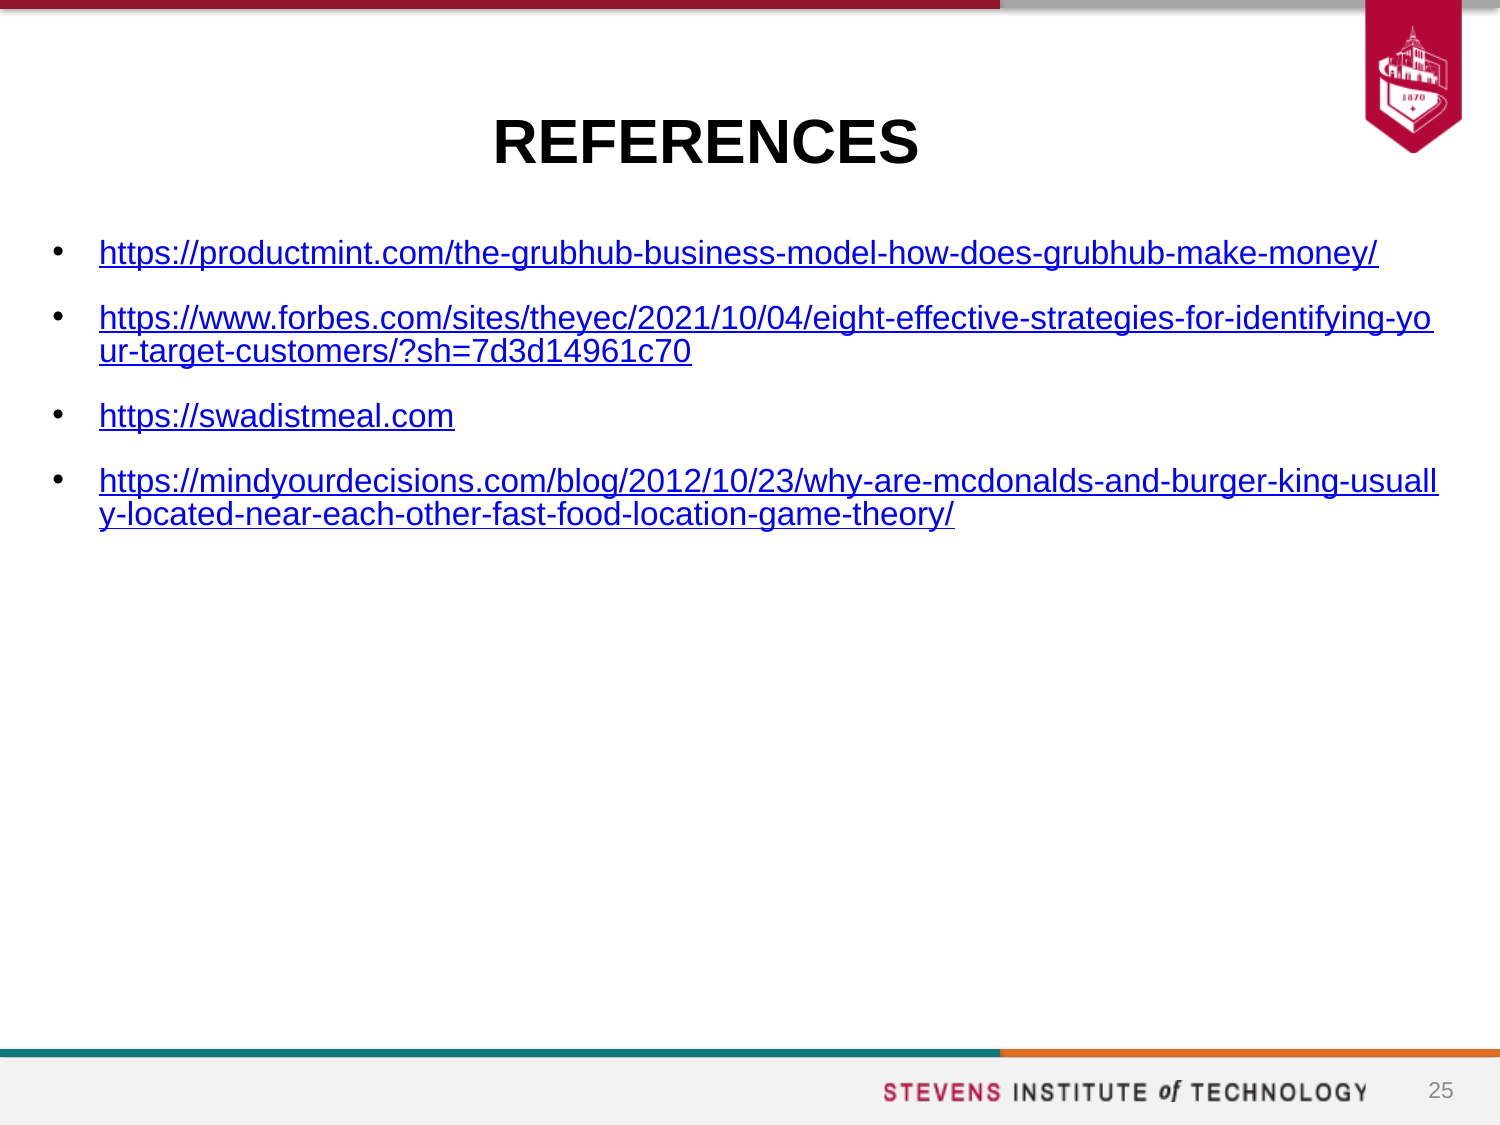

# REFERENCES
https://productmint.com/the-grubhub-business-model-how-does-grubhub-make-money/
https://www.forbes.com/sites/theyec/2021/10/04/eight-effective-strategies-for-identifying-your-target-customers/?sh=7d3d14961c70
https://swadistmeal.com
https://mindyourdecisions.com/blog/2012/10/23/why-are-mcdonalds-and-burger-king-usually-located-near-each-other-fast-food-location-game-theory/

25